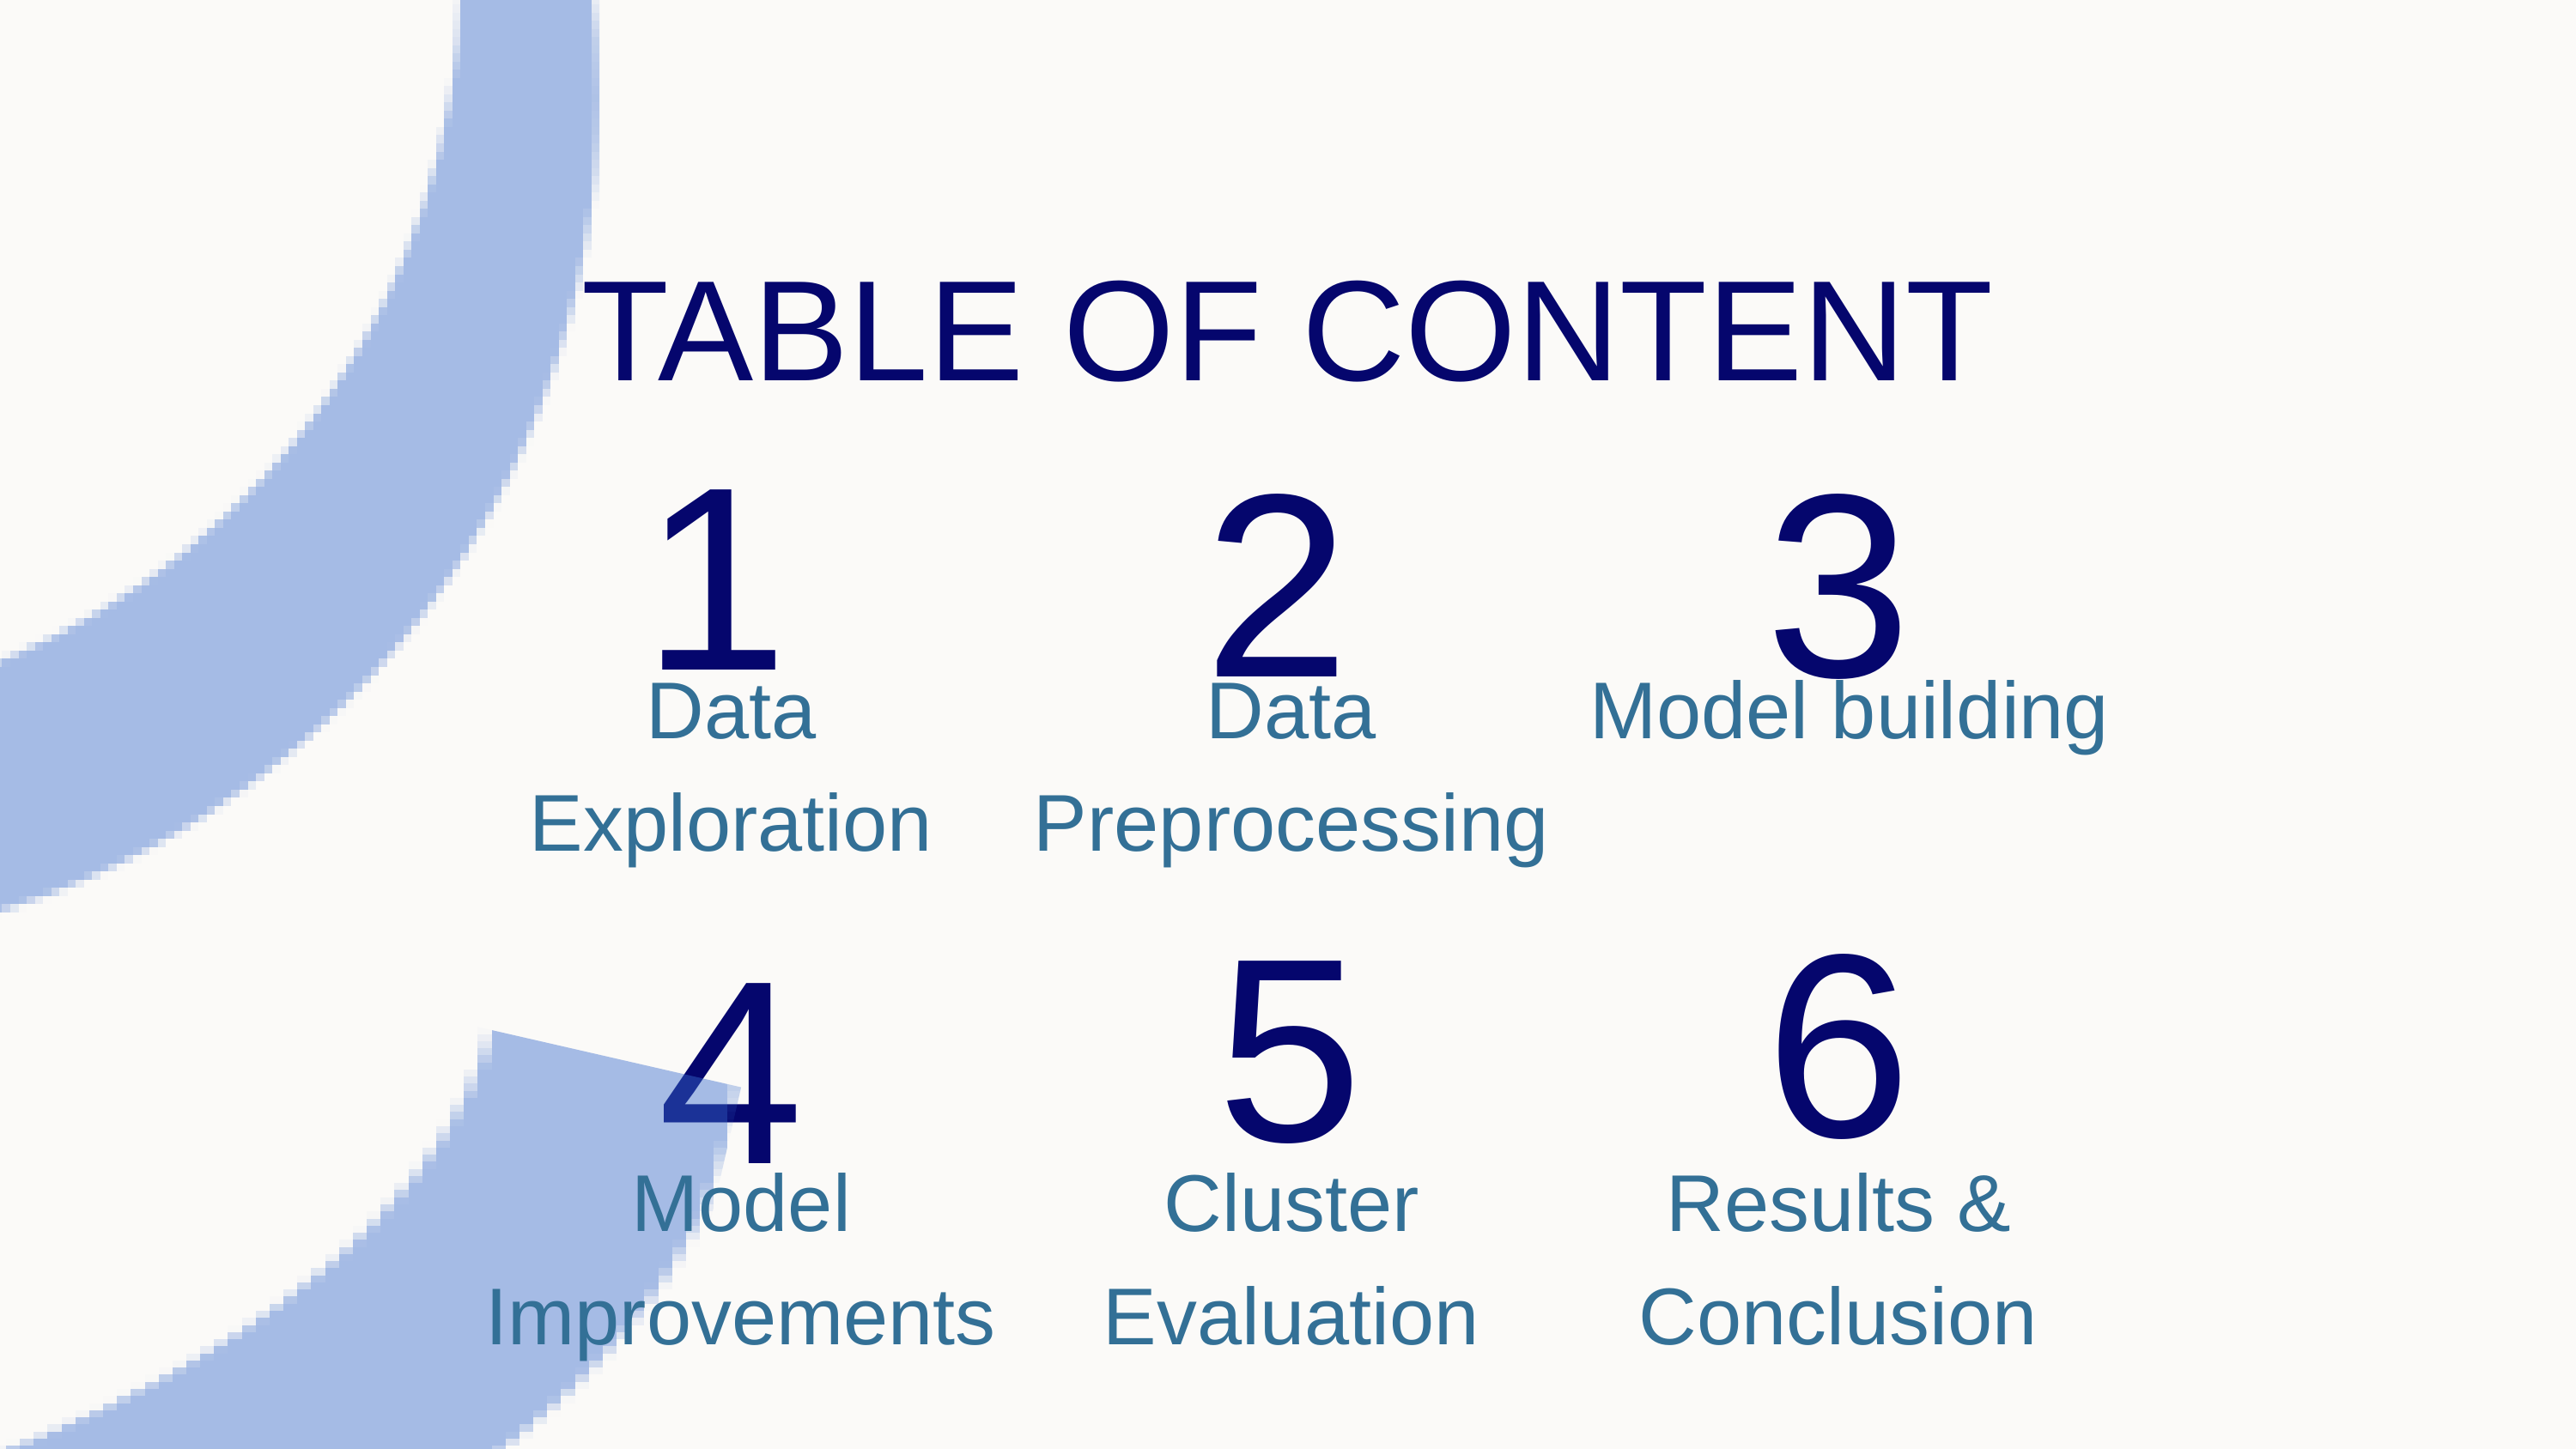

TABLE OF CONTENT
1
2
3
Data Exploration
Data Preprocessing
 Model building

6
5
4
Model Improvements
Cluster
Evaluation
Results & Conclusion